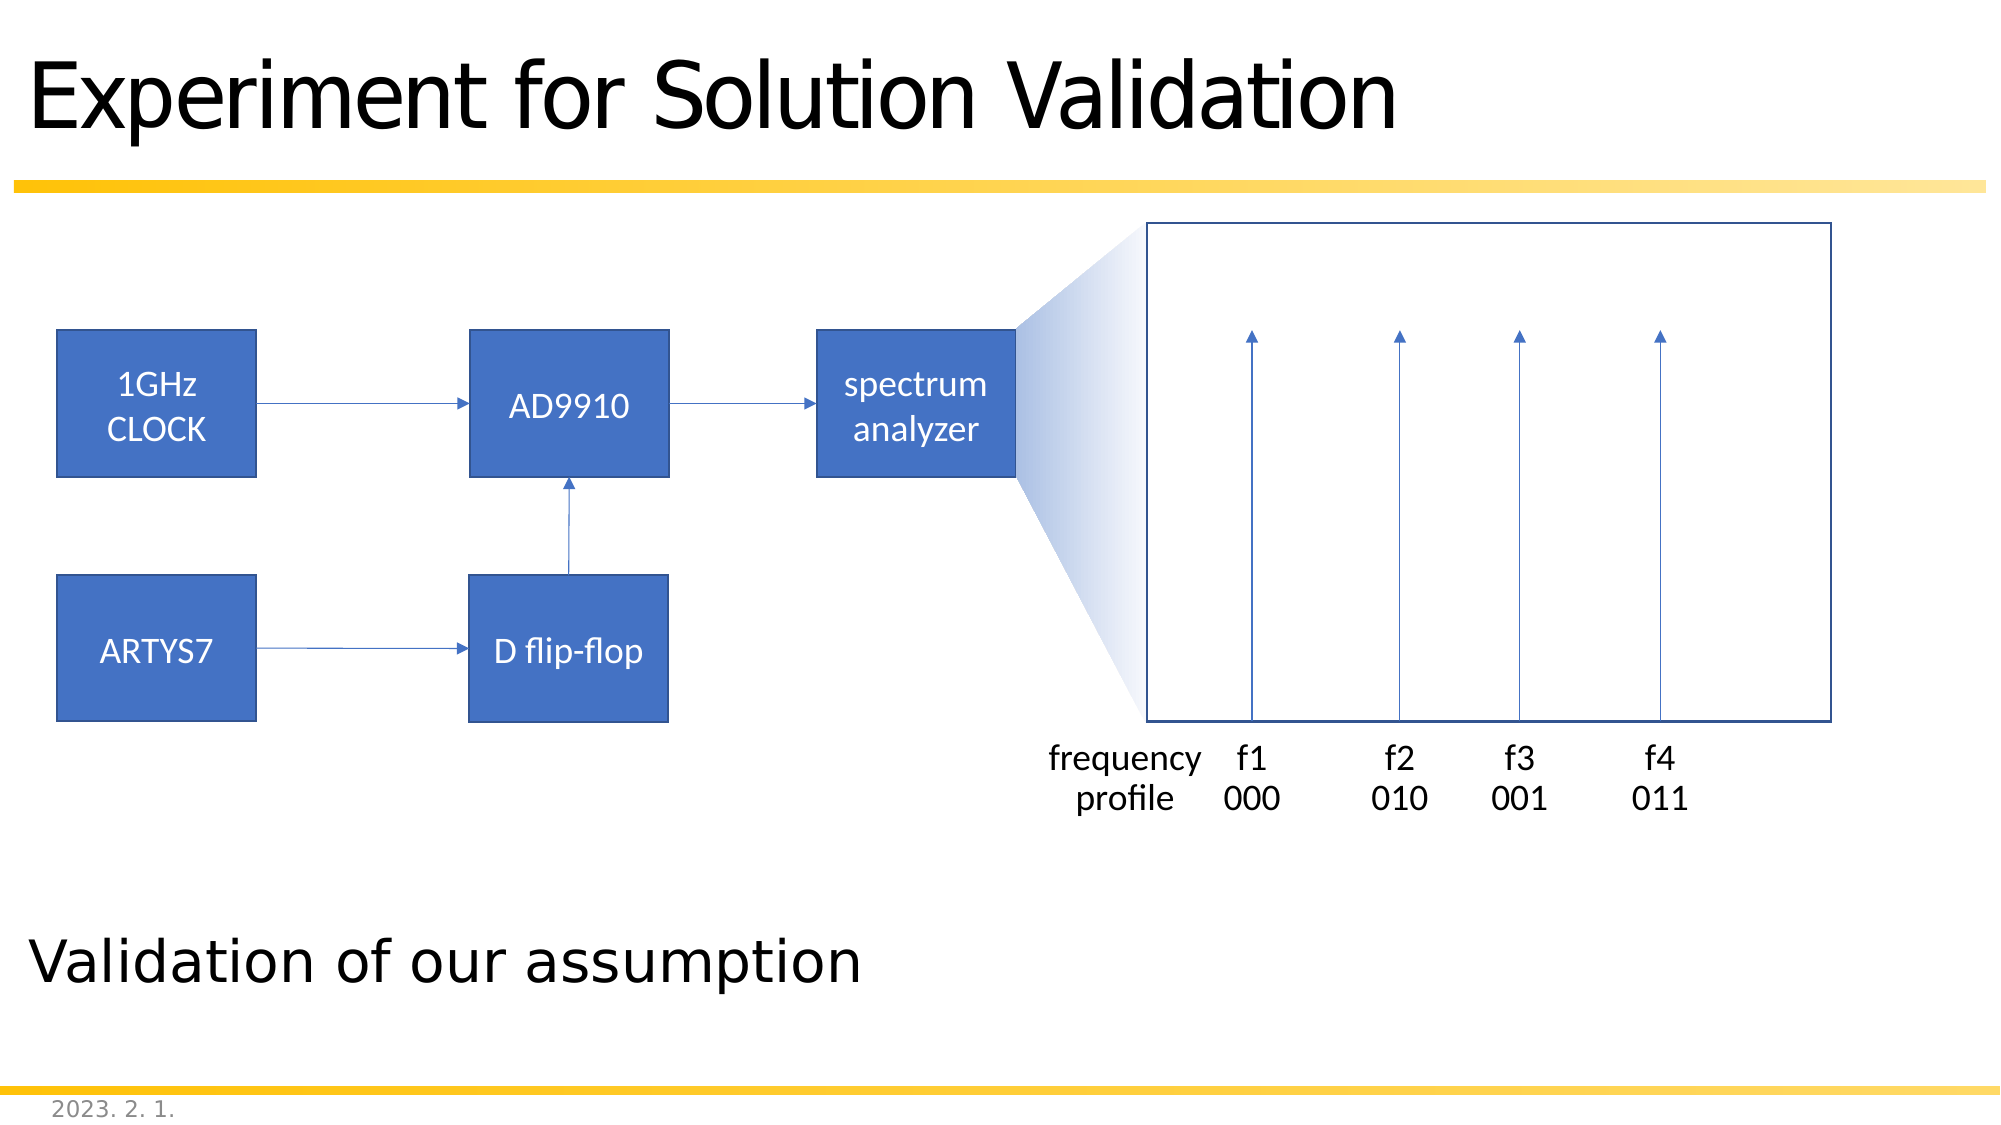

# Experiment for Solution Validation

1GHz CLOCK
AD9910
spectrum analyzer
ARTYS7
D flip-flop
frequency
f1
f2
f3
f4
profile
000
010
001
011
Validation of our assumption
2023. 2. 1.